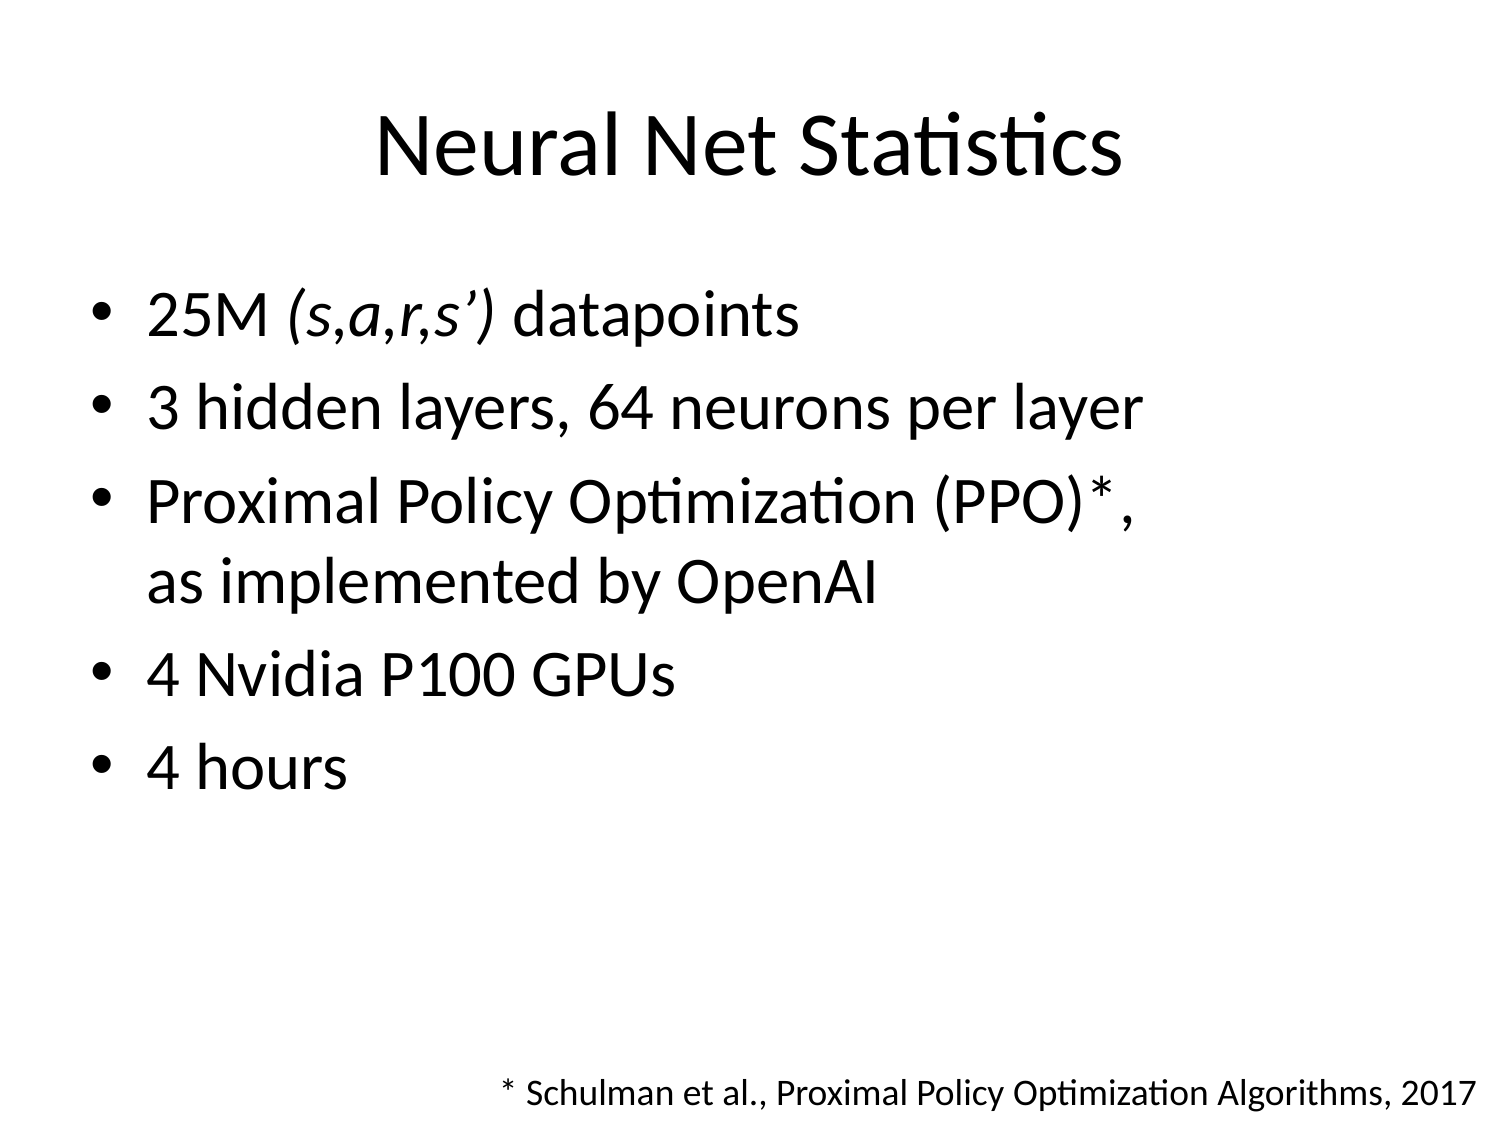

# Neural Net Statistics
25M (s,a,r,s’) datapoints
3 hidden layers, 64 neurons per layer
Proximal Policy Optimization (PPO)*,
as implemented by OpenAI
4 Nvidia P100 GPUs
4 hours
* Schulman et al., Proximal Policy Optimization Algorithms, 2017